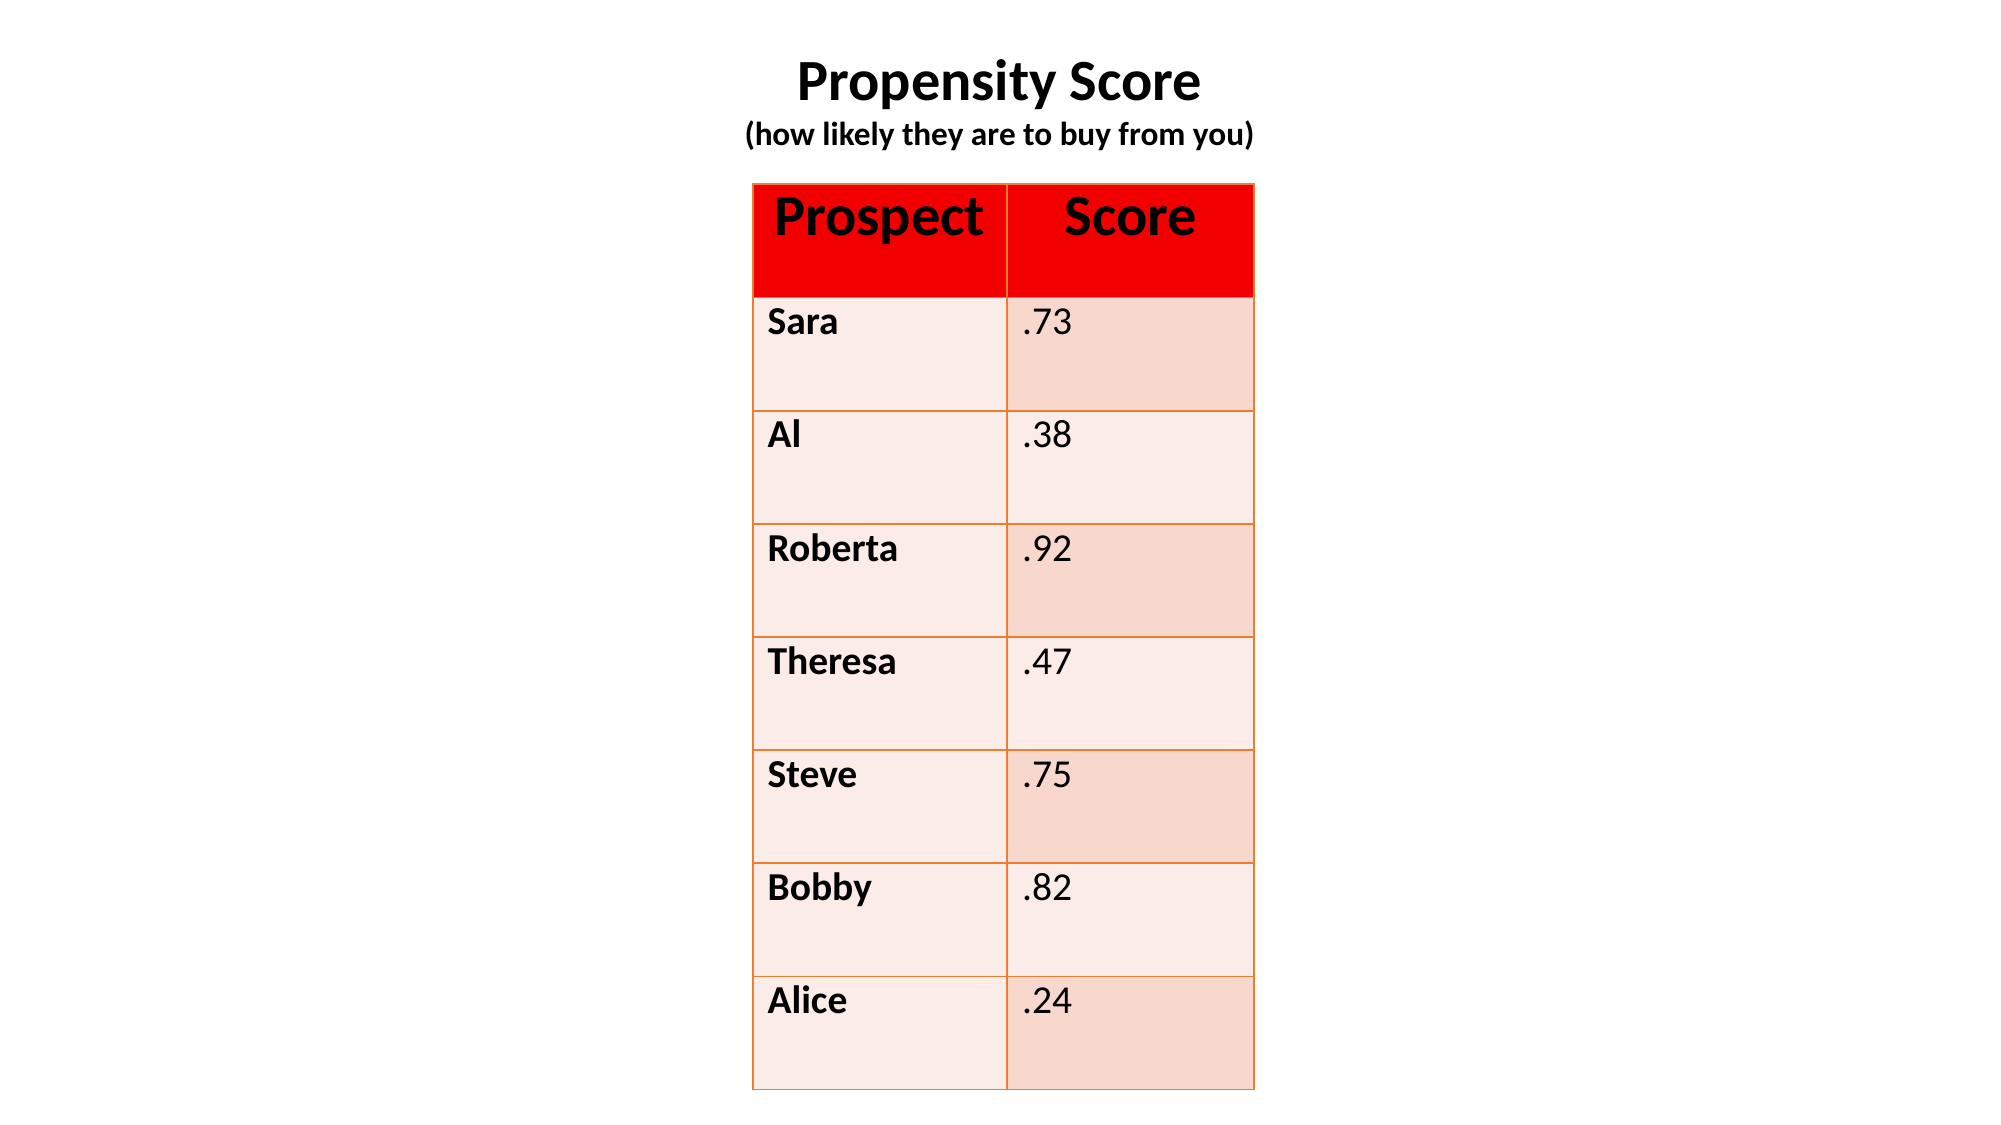

Propensity Score
(how likely they are to buy from you)
| Prospect | Score |
| --- | --- |
| Sara | .73 |
| Al | .38 |
| Roberta | .92 |
| Theresa | .47 |
| Steve | .75 |
| Bobby | .82 |
| Alice | .24 |